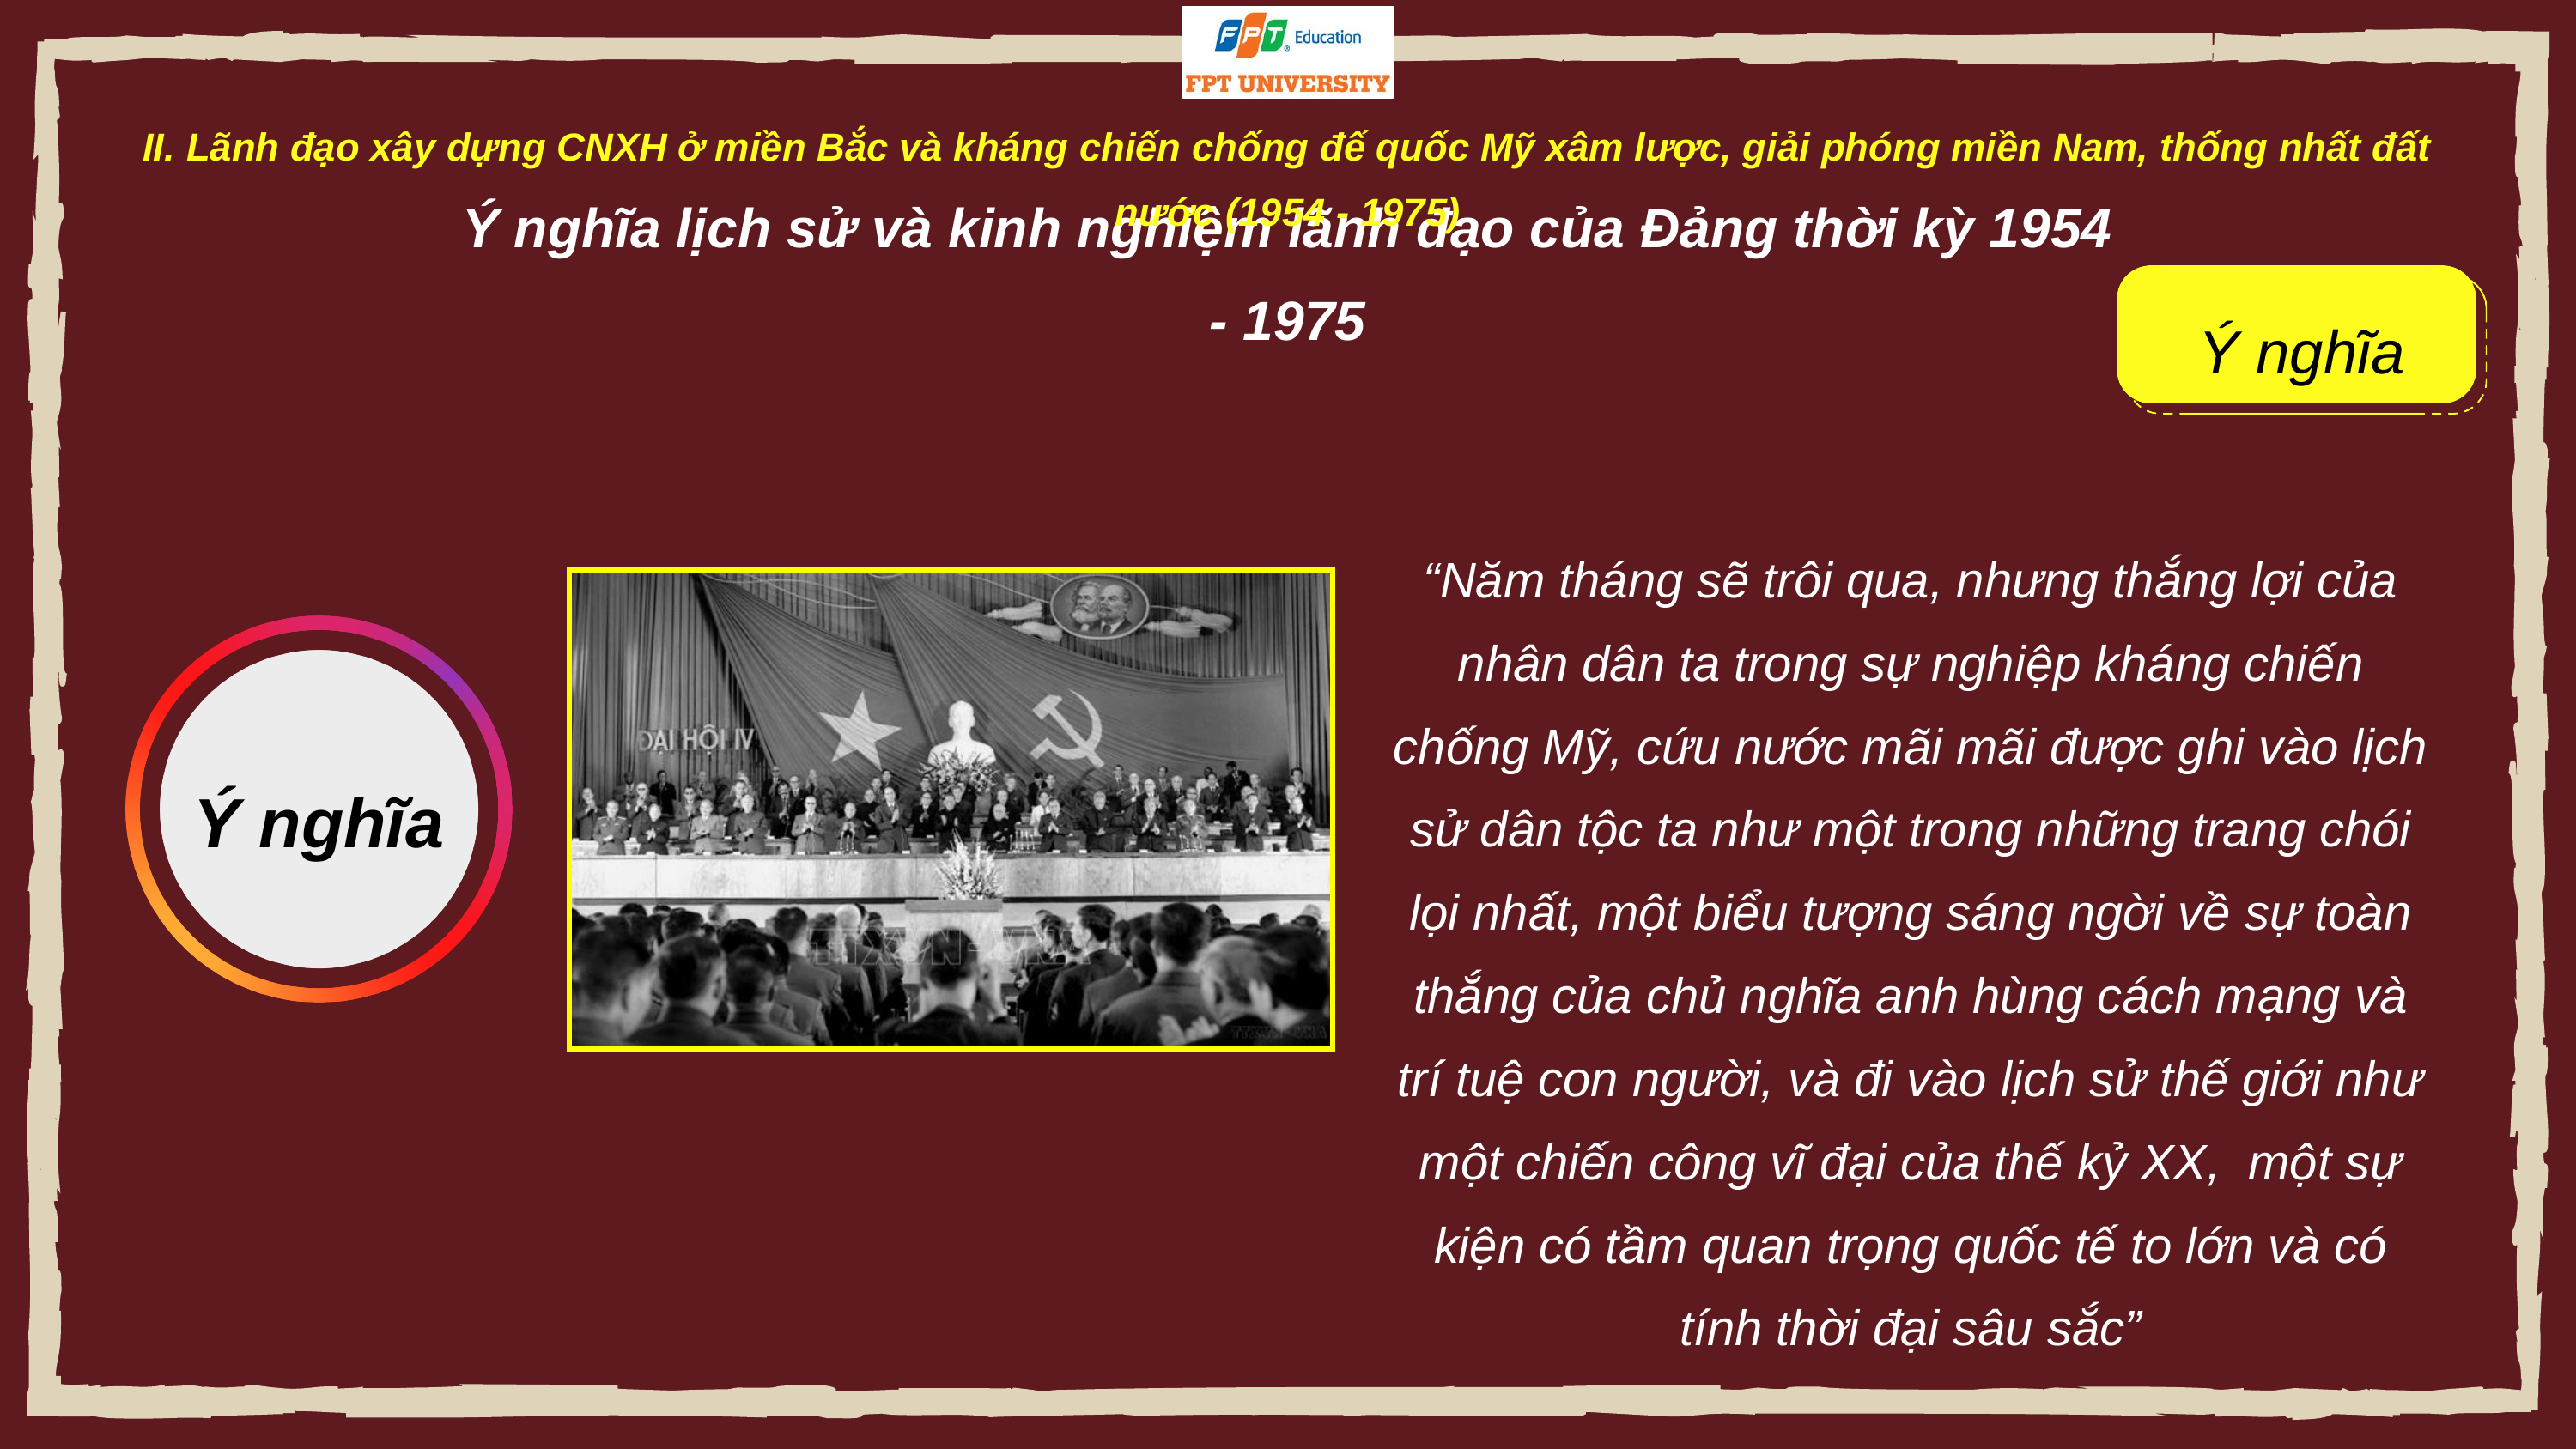

II. Lãnh đạo xây dựng CNXH ở miền Bắc và kháng chiến chống đế quốc Mỹ xâm lược, giải phóng miền Nam, thống nhất đất nước (1954 - 1975)
Ý nghĩa lịch sử và kinh nghiệm lãnh đạo của Đảng thời kỳ 1954 - 1975

Ý nghĩa
“Năm tháng sẽ trôi qua, nhưng thắng lợi của nhân dân ta trong sự nghiệp kháng chiến chống Mỹ, cứu nước mãi mãi được ghi vào lịch sử dân tộc ta như một trong những trang chói lọi nhất, một biểu tượng sáng ngời về sự toàn thắng của chủ nghĩa anh hùng cách mạng và trí tuệ con người, và đi vào lịch sử thế giới như một chiến công vĩ đại của thế kỷ XX,  một sự kiện có tầm quan trọng quốc tế to lớn và có tính thời đại sâu sắc”

Ý nghĩa